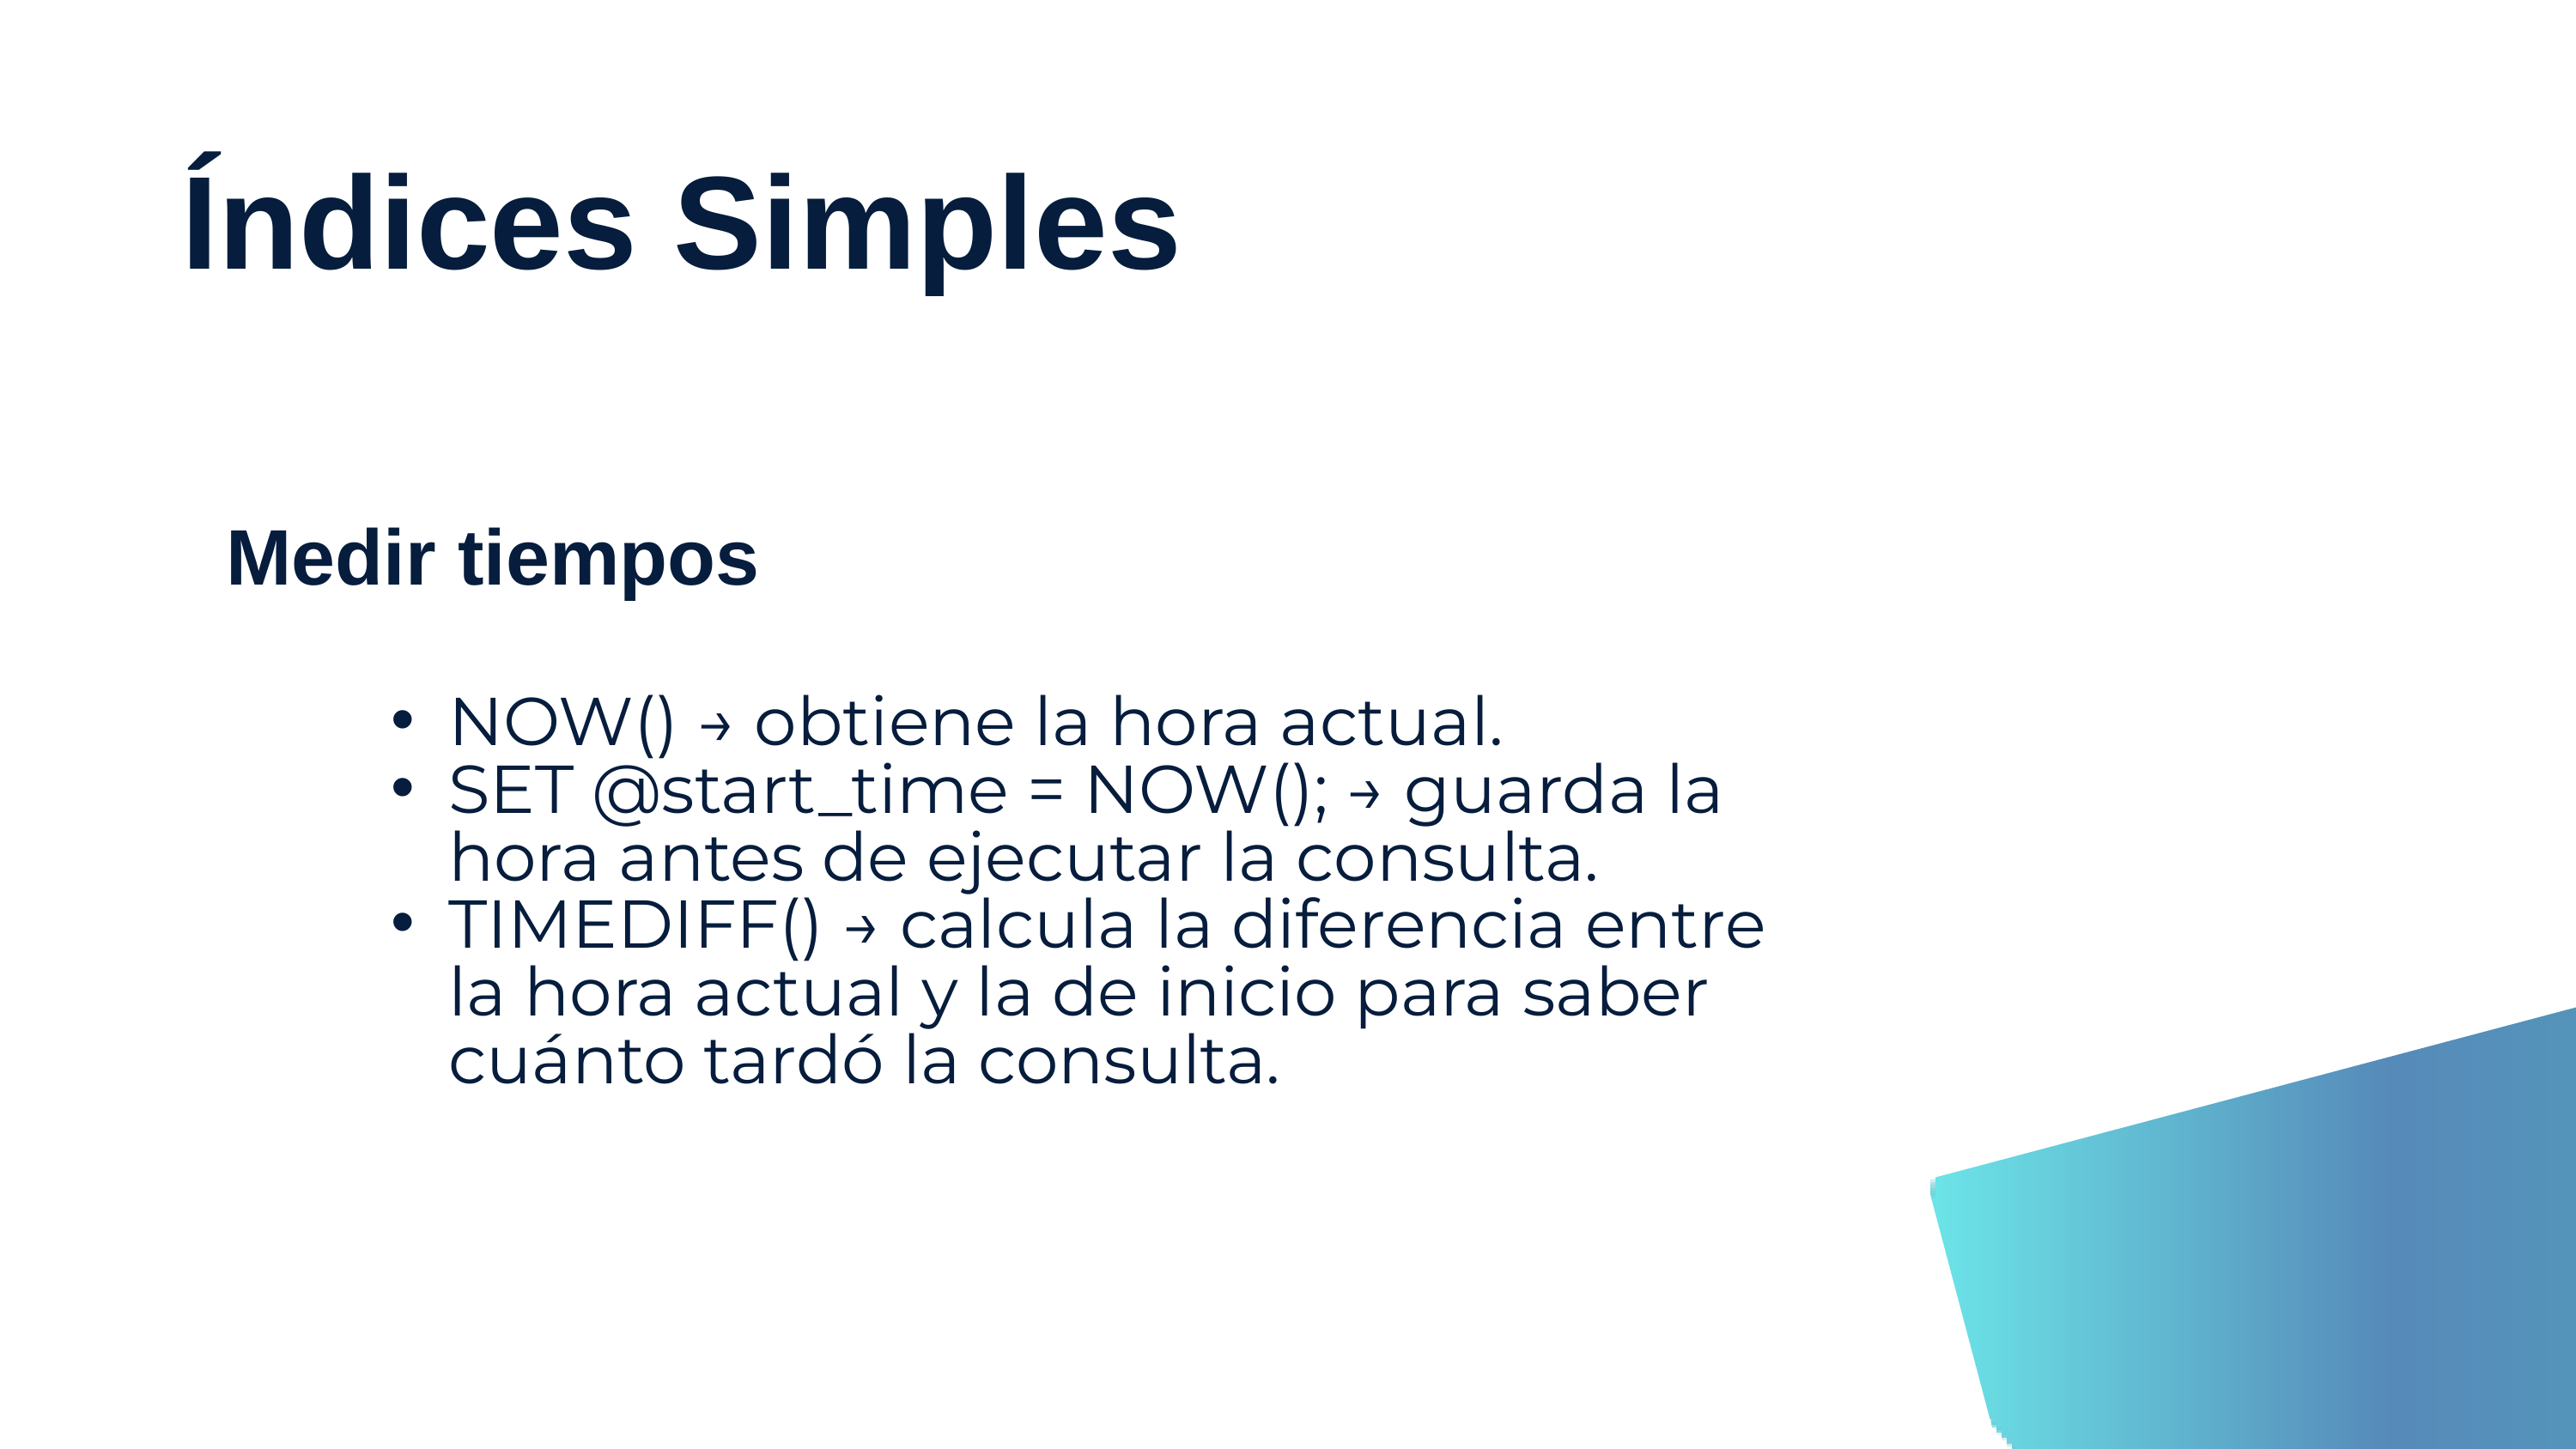

Índices Simples
Medir tiempos
NOW() → obtiene la hora actual.
SET @start_time = NOW(); → guarda la hora antes de ejecutar la consulta.
TIMEDIFF() → calcula la diferencia entre la hora actual y la de inicio para saber cuánto tardó la consulta.